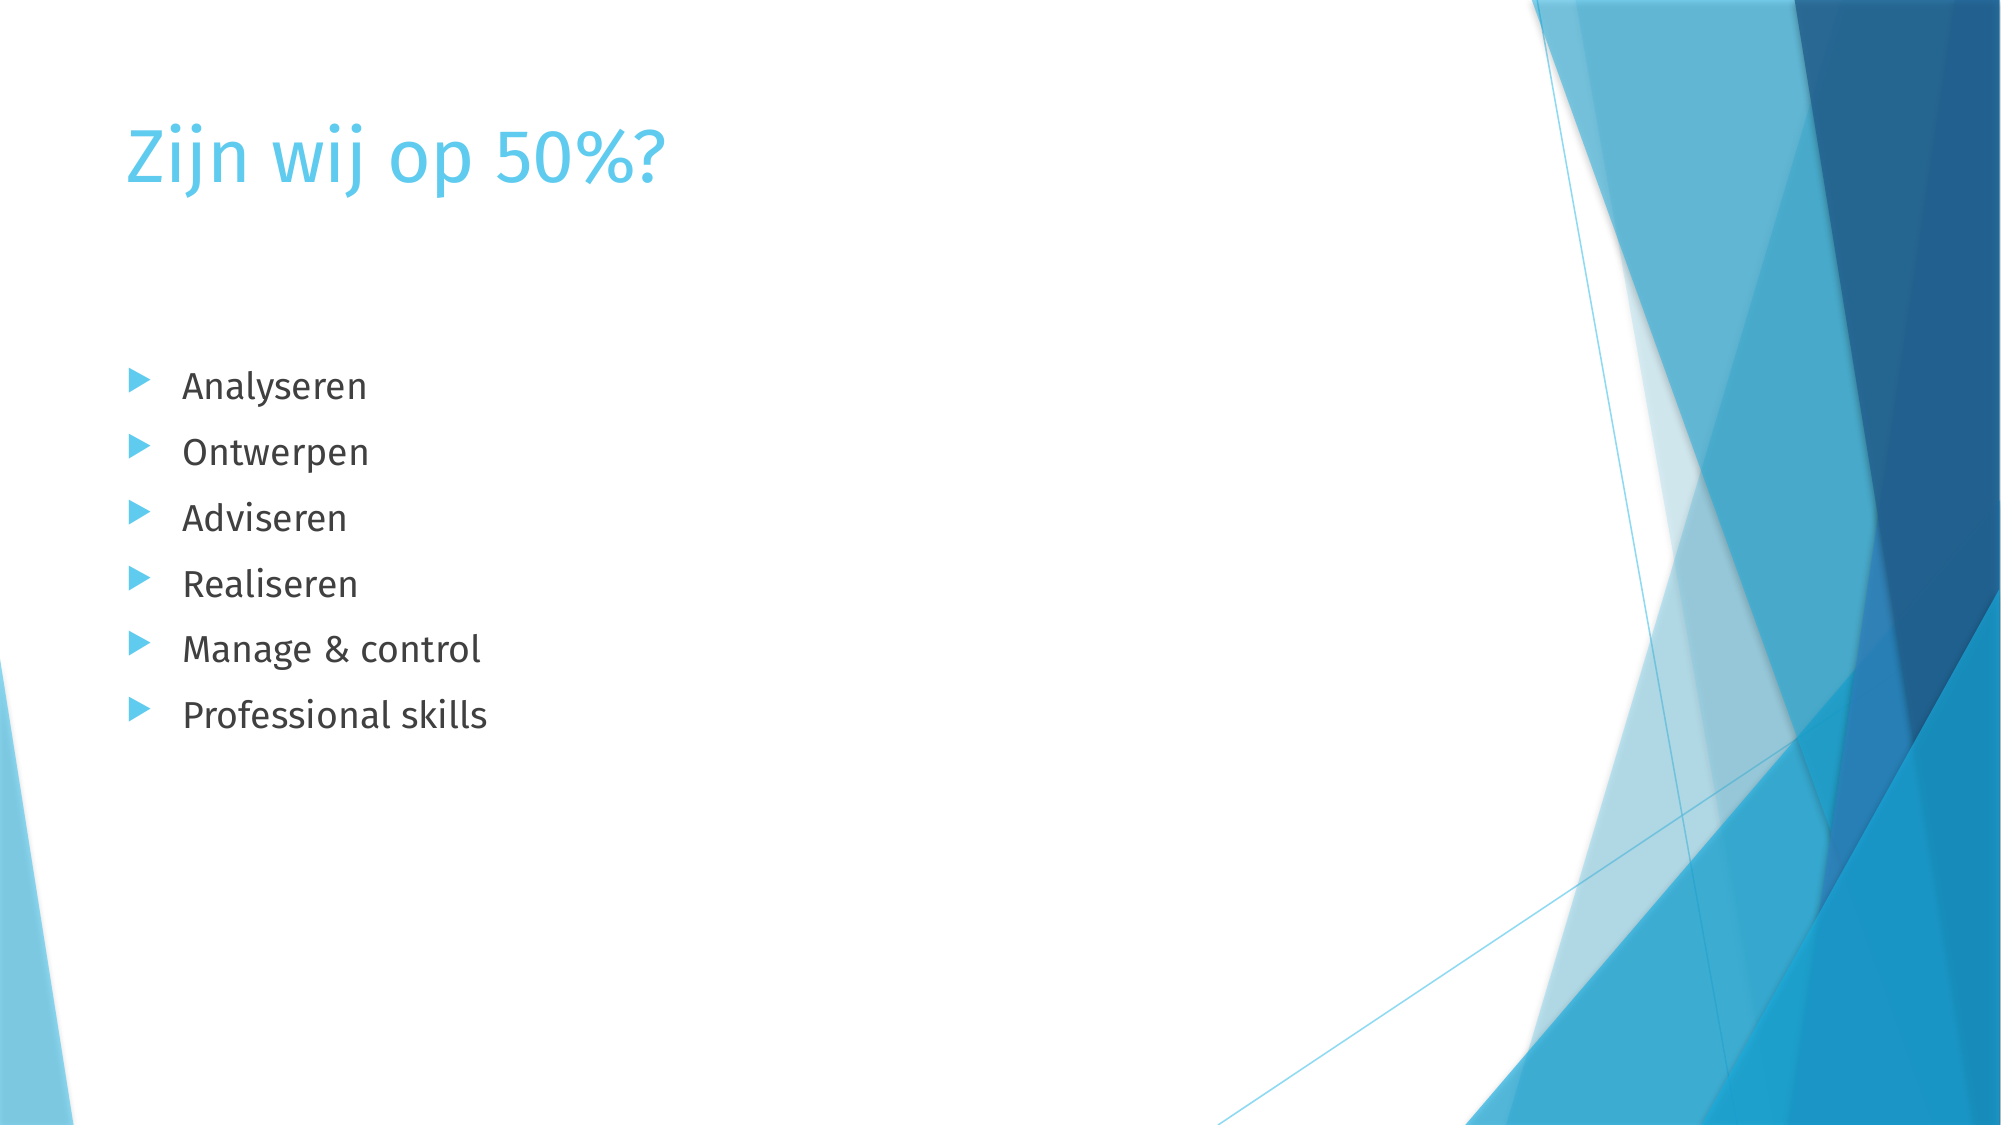

# Zijn wij op 50%?
Analyseren
Ontwerpen
Adviseren
Realiseren
Manage & control
Professional skills